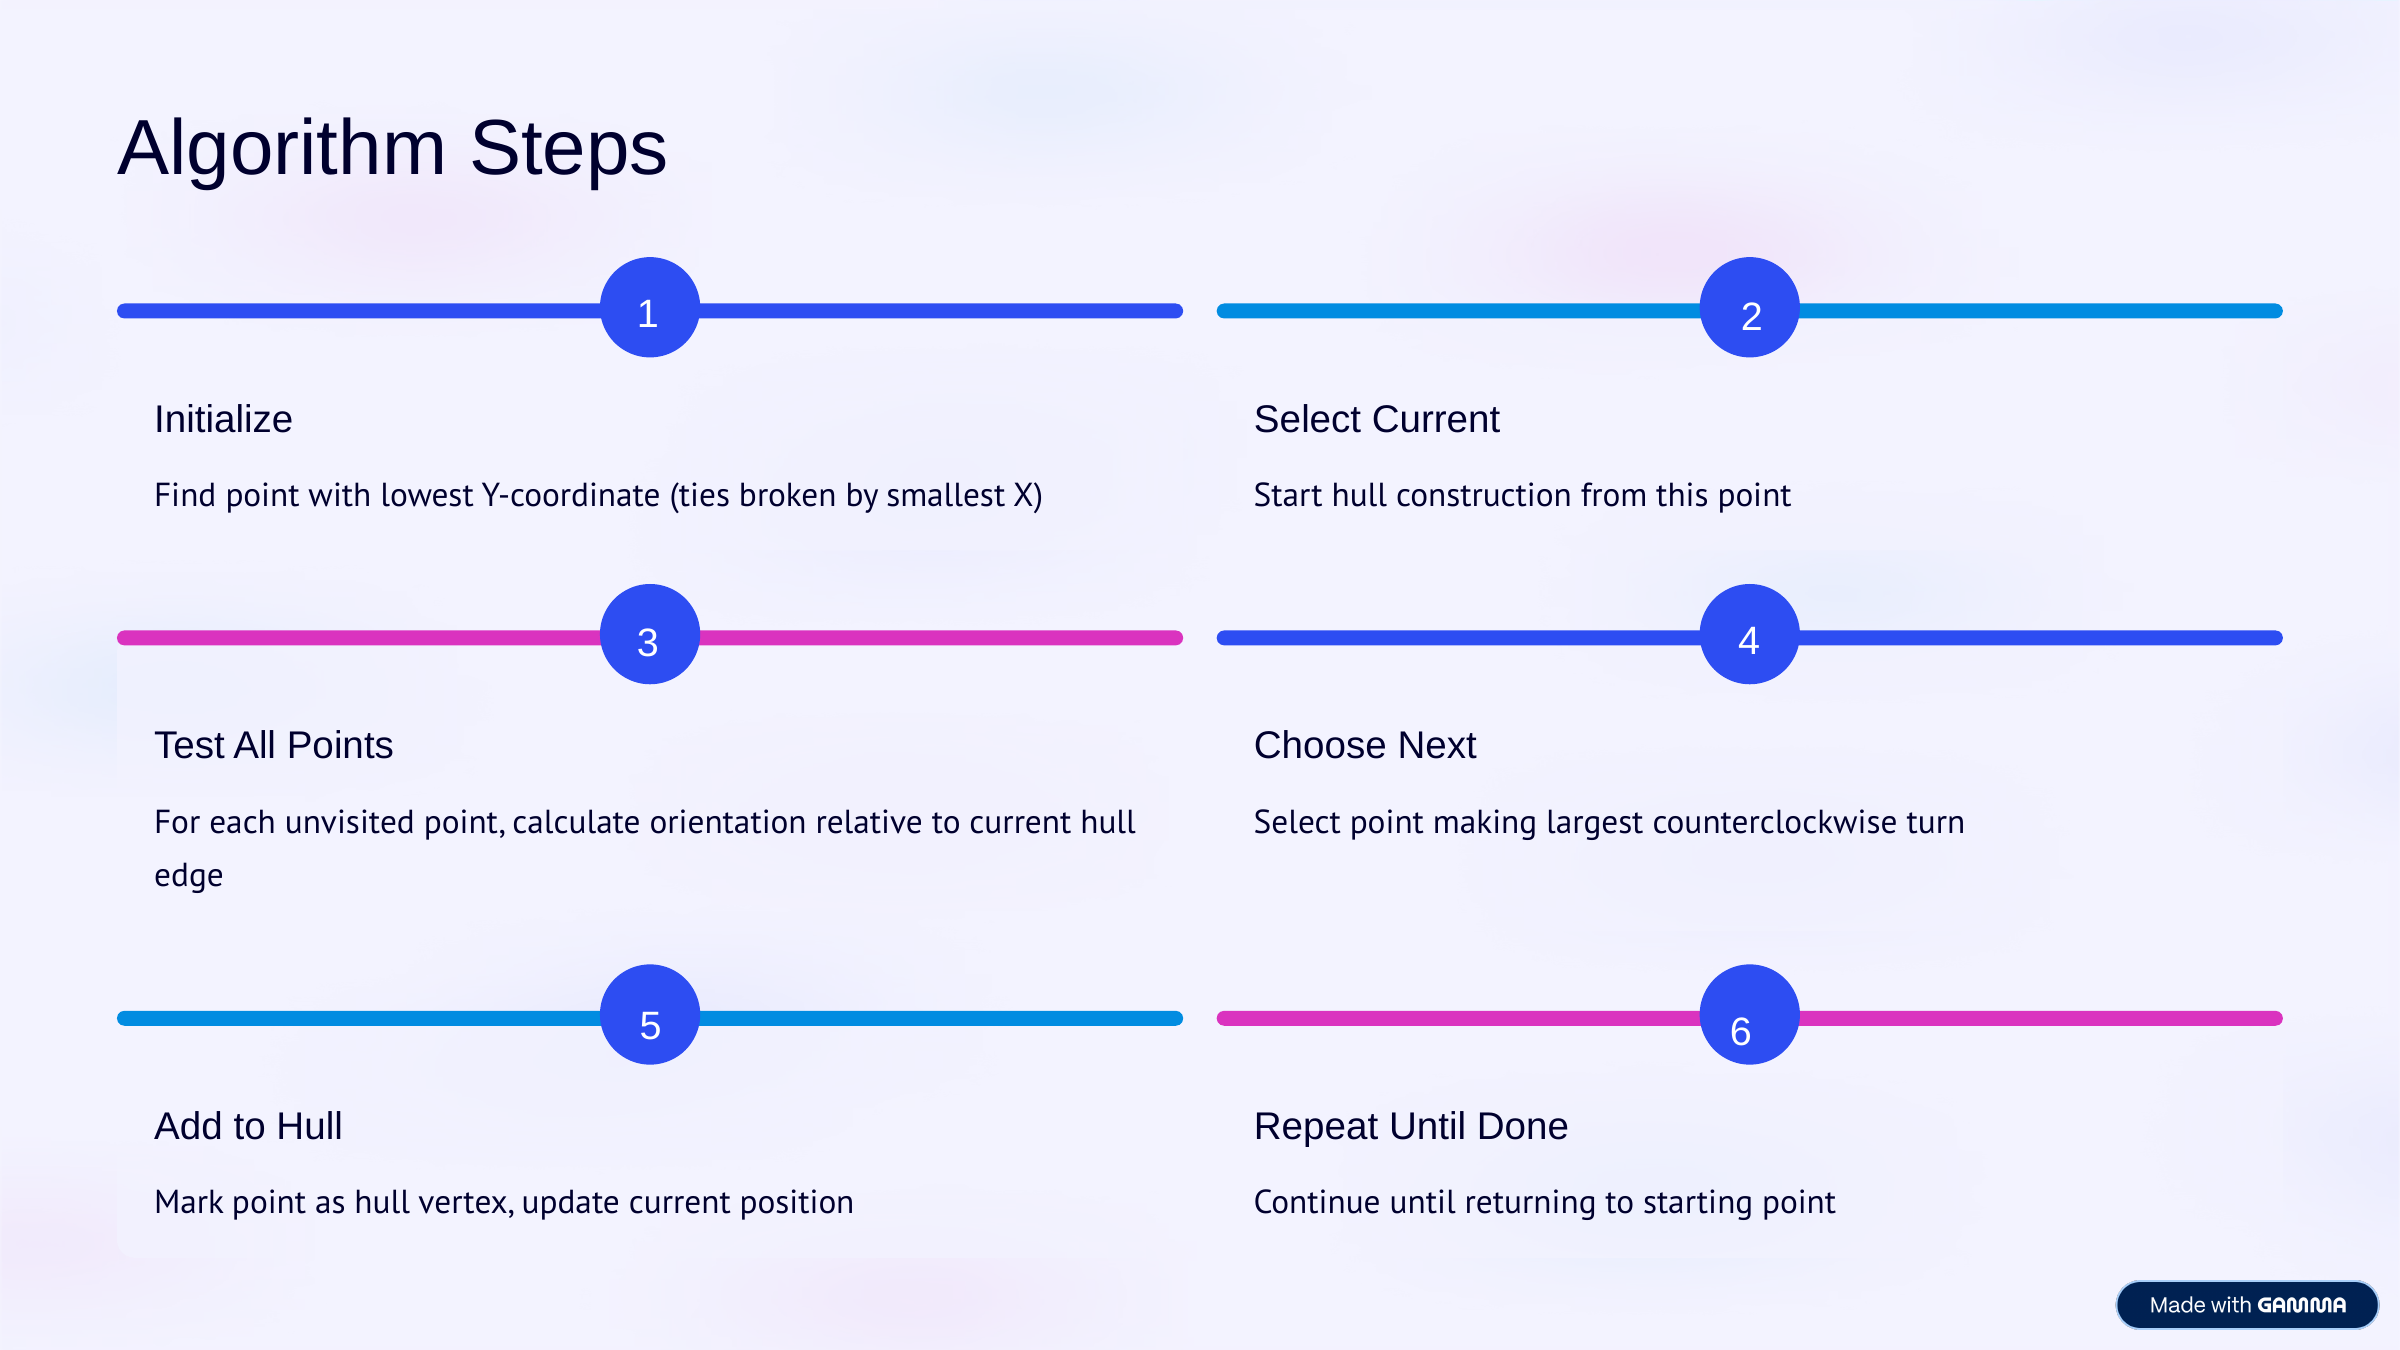

Algorithm Steps

1
2

Initialize
Select Current
Find point with lowest Y-coordinate (ties broken by smallest X)
Start hull construction from this point

4
3

Test All Points
Choose Next
For each unvisited point, calculate orientation relative to current hull edge
Select point making largest counterclockwise turn

5
6

Add to Hull
Repeat Until Done
Mark point as hull vertex, update current position
Continue until returning to starting point

Positive Result
Negative Result
Left turn (counterclockwise)
Right turn (clockwise)

Zero Result
Collinear (on the line)